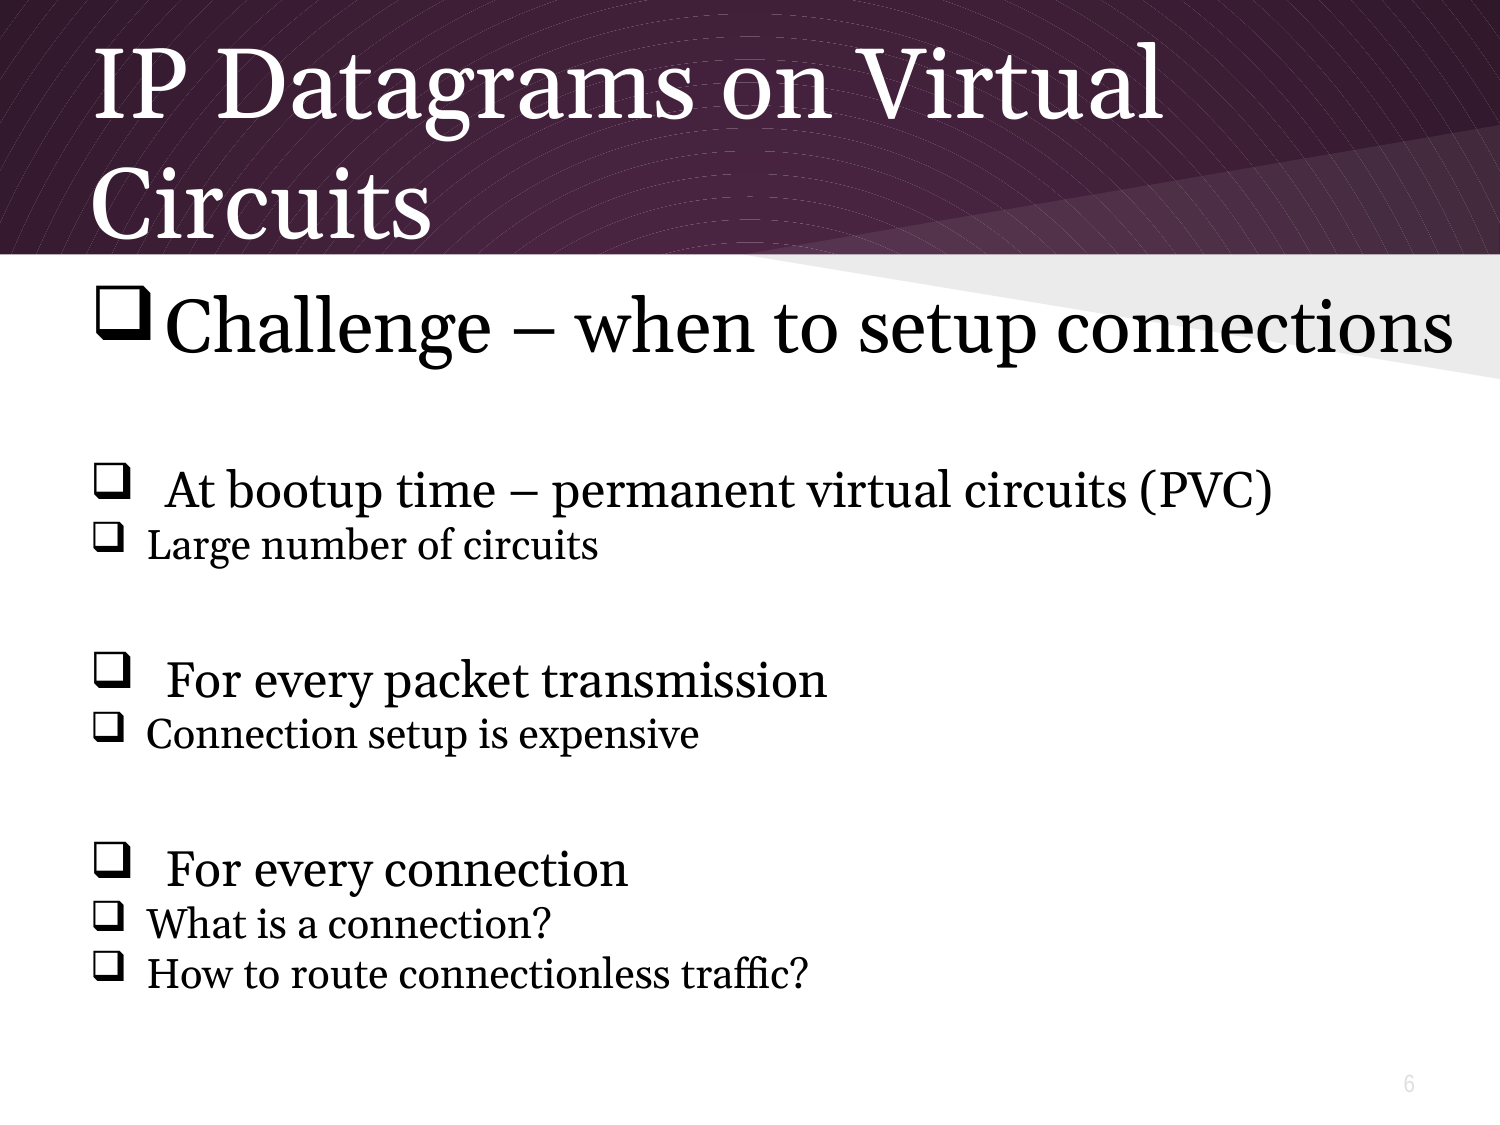

# IP Datagrams on Virtual Circuits
Challenge – when to setup connections

At bootup time – permanent virtual circuits (PVC)
Large number of circuits

For every packet transmission
Connection setup is expensive

For every connection
What is a connection?
How to route connectionless traffic?
6